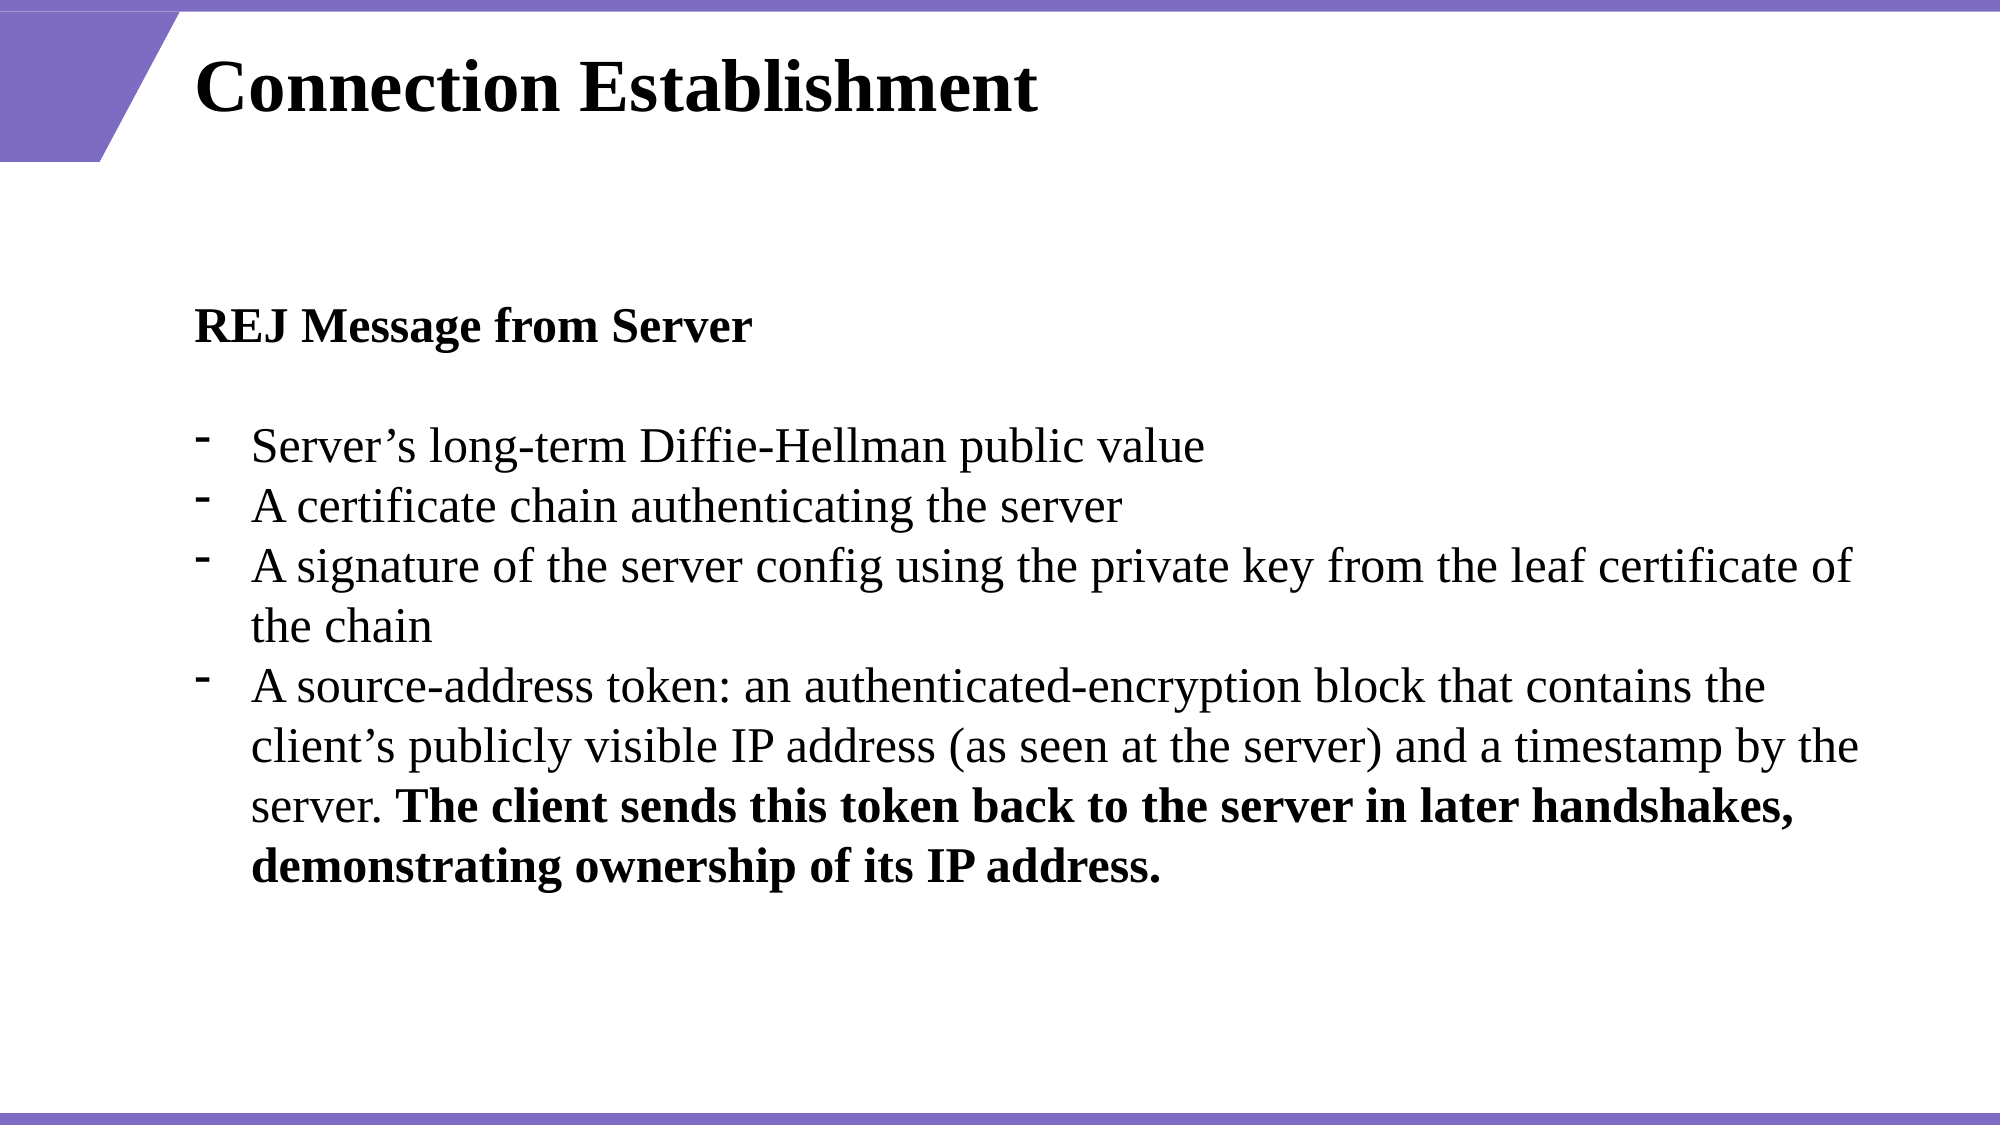

# Connection Establishment
REJ Message from Server

Server’s long-term Diffie-Hellman public value
A certificate chain authenticating the server
A signature of the server config using the private key from the leaf certificate of the chain
A source-address token: an authenticated-encryption block that contains the client’s publicly visible IP address (as seen at the server) and a timestamp by the server. The client sends this token back to the server in later handshakes, demonstrating ownership of its IP address.